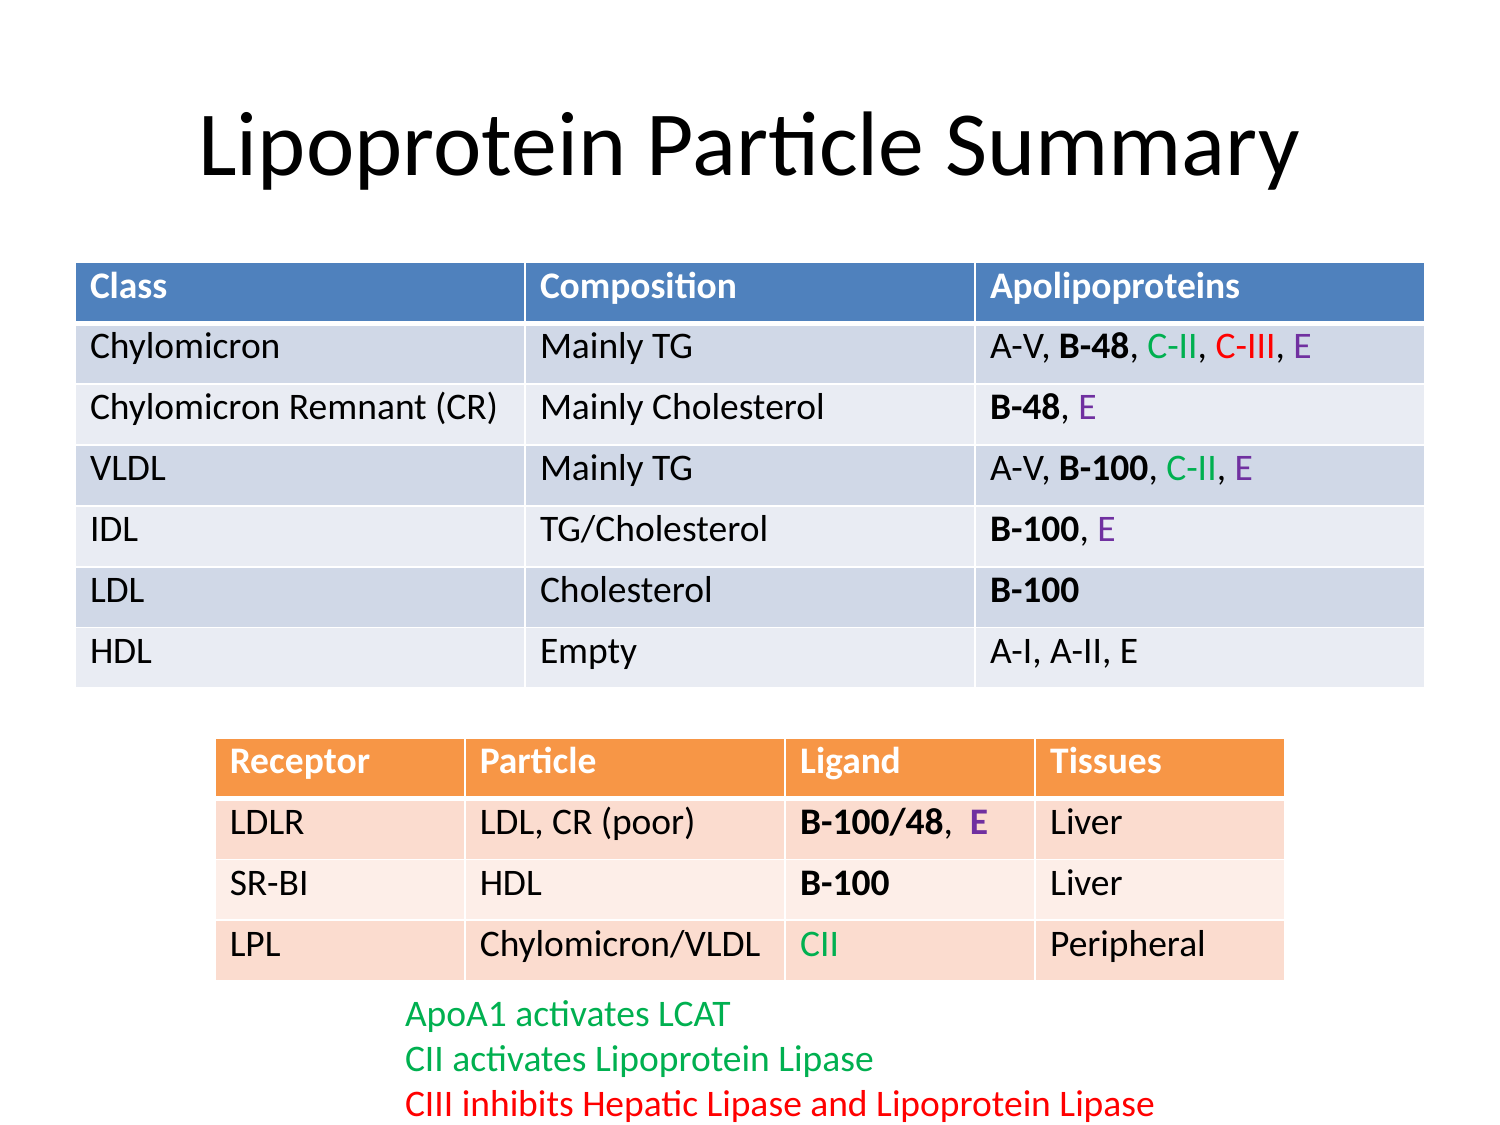

# Lipoprotein Particle Summary
| Class | Composition | Apolipoproteins |
| --- | --- | --- |
| Chylomicron | Mainly TG | A-V, B-48, C-II, C-III, E |
| Chylomicron Remnant (CR) | Mainly Cholesterol | B-48, E |
| VLDL | Mainly TG | A-V, B-100, C-II, E |
| IDL | TG/Cholesterol | B-100, E |
| LDL | Cholesterol | B-100 |
| HDL | Empty | A-I, A-II, E |
| Receptor | Particle | Ligand | Tissues |
| --- | --- | --- | --- |
| LDLR | LDL, CR (poor) | B-100/48, E | Liver |
| SR-BI | HDL | B-100 | Liver |
| LPL | Chylomicron/VLDL | CII | Peripheral |
ApoA1 activates LCAT
CII activates Lipoprotein Lipase
CIII inhibits Hepatic Lipase and Lipoprotein Lipase